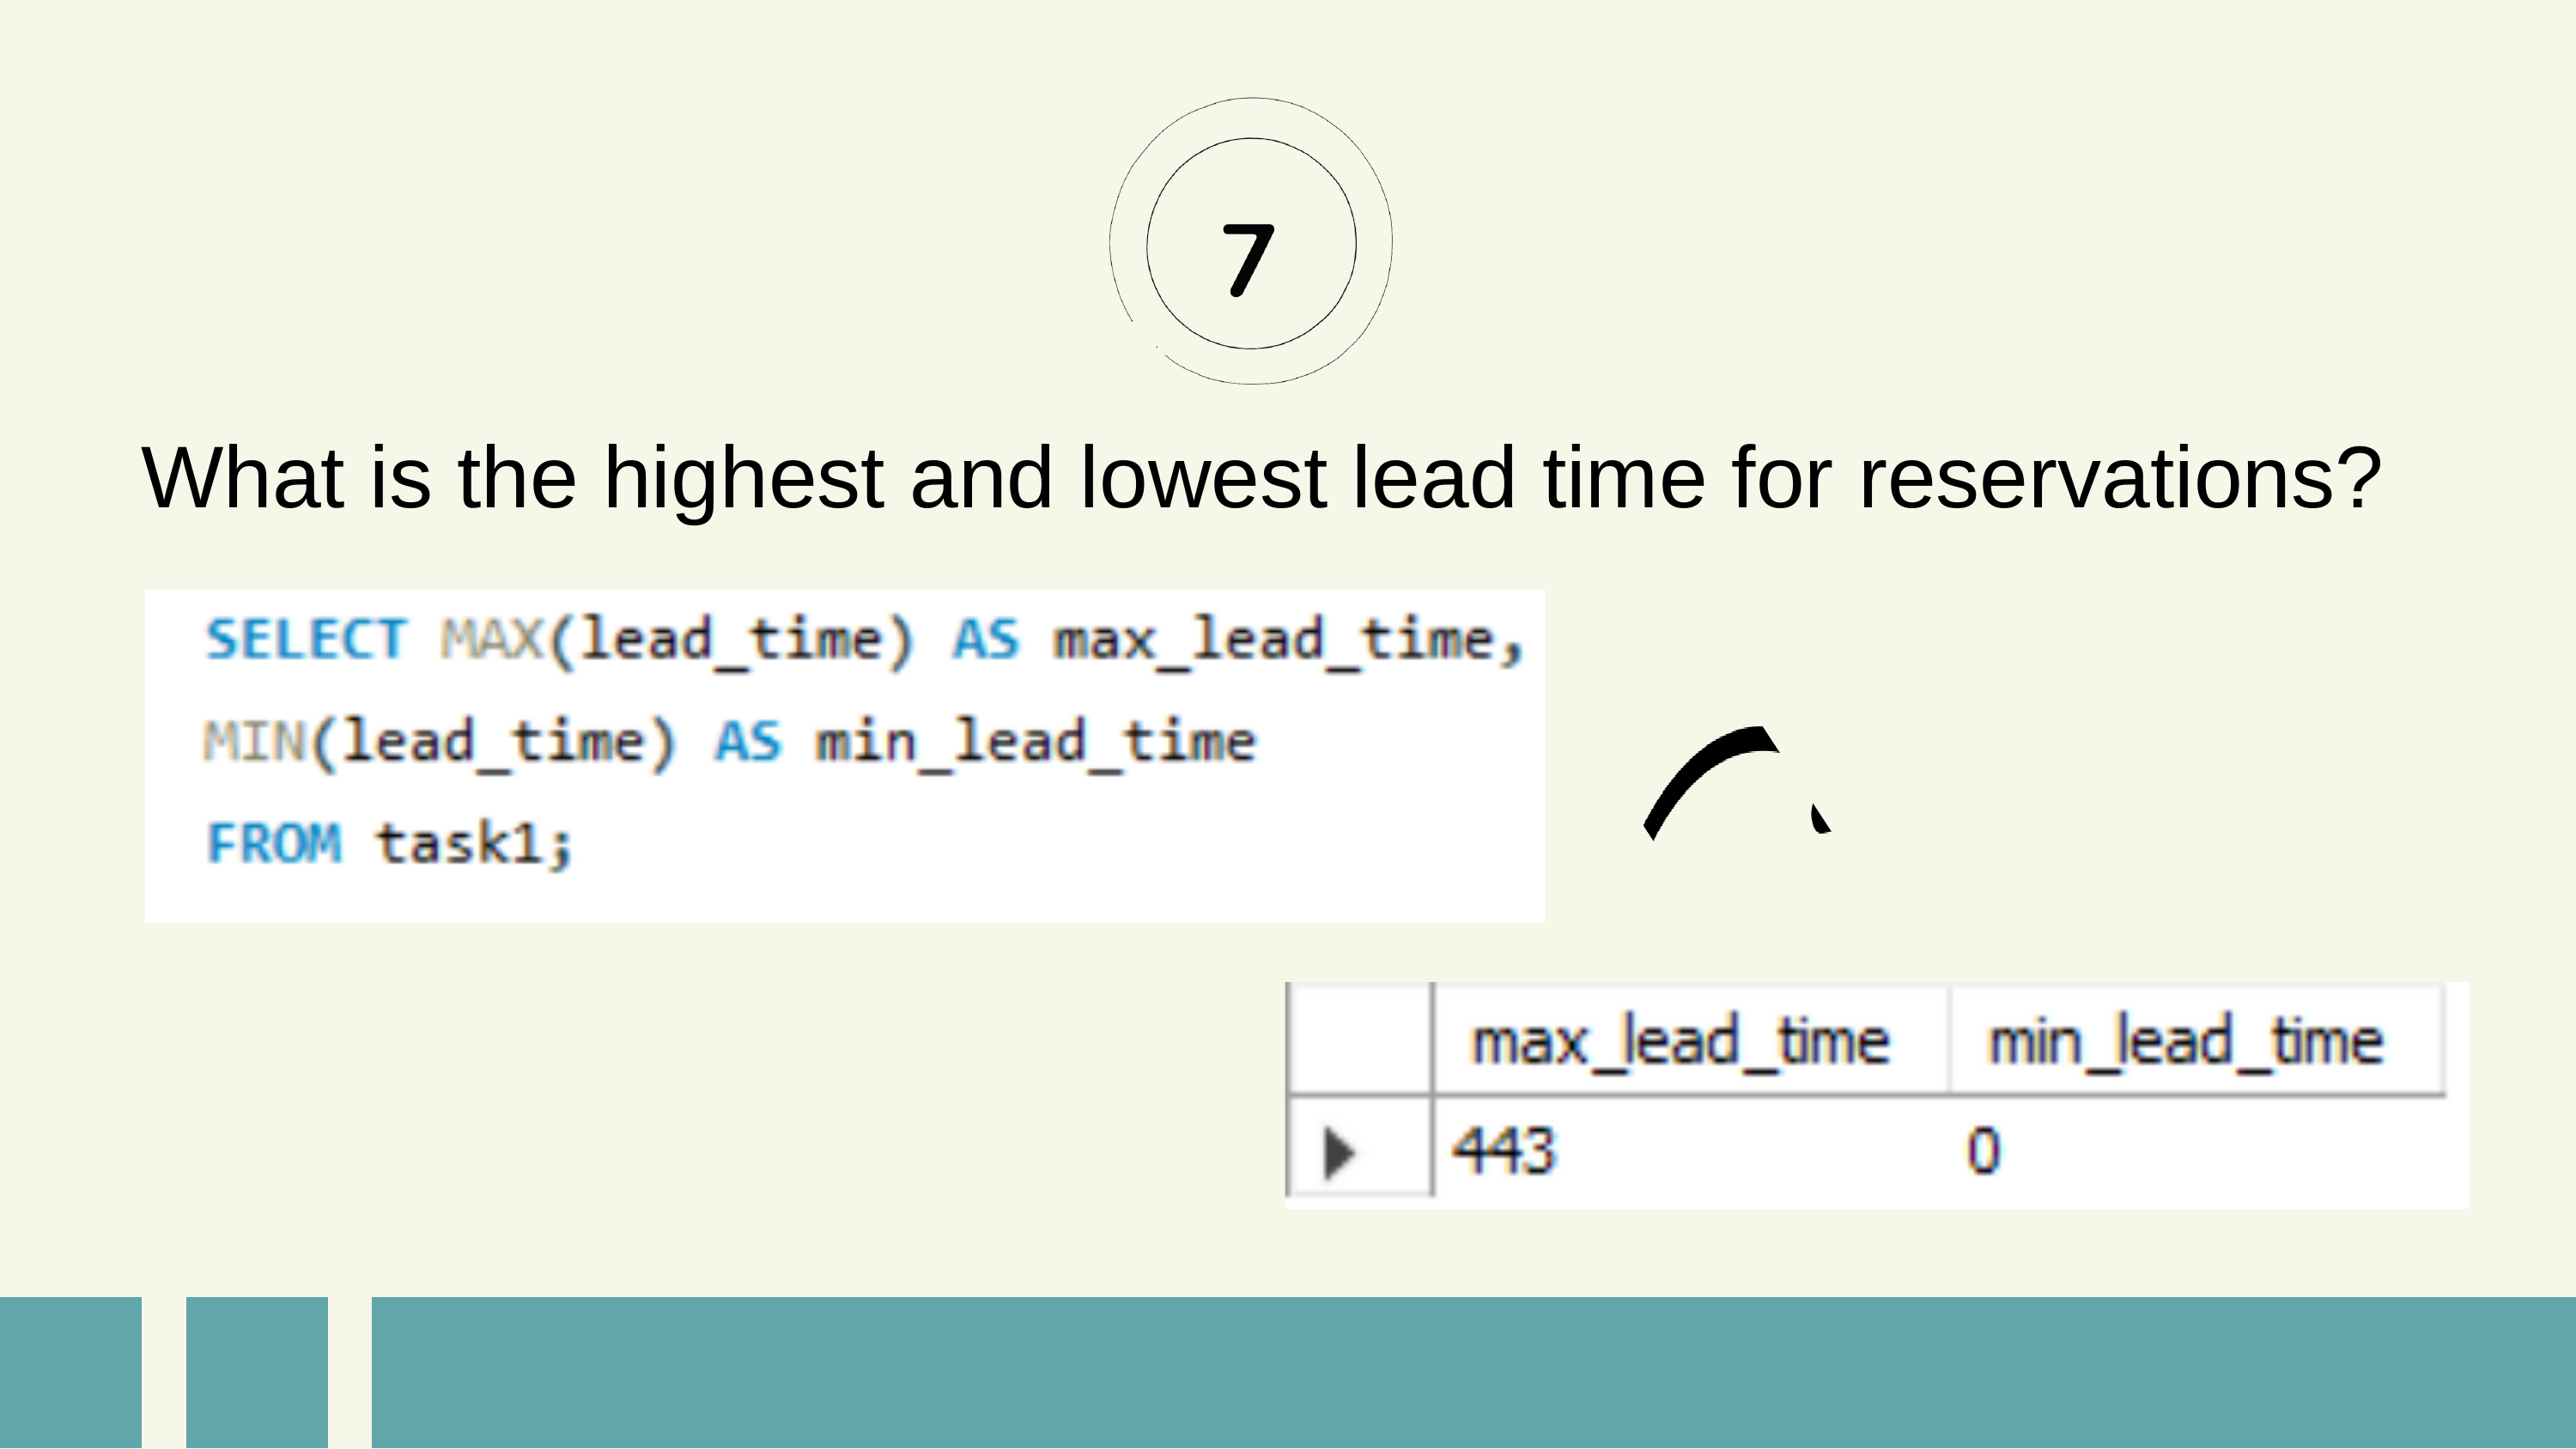

What is the highest and lowest lead time for reservations?